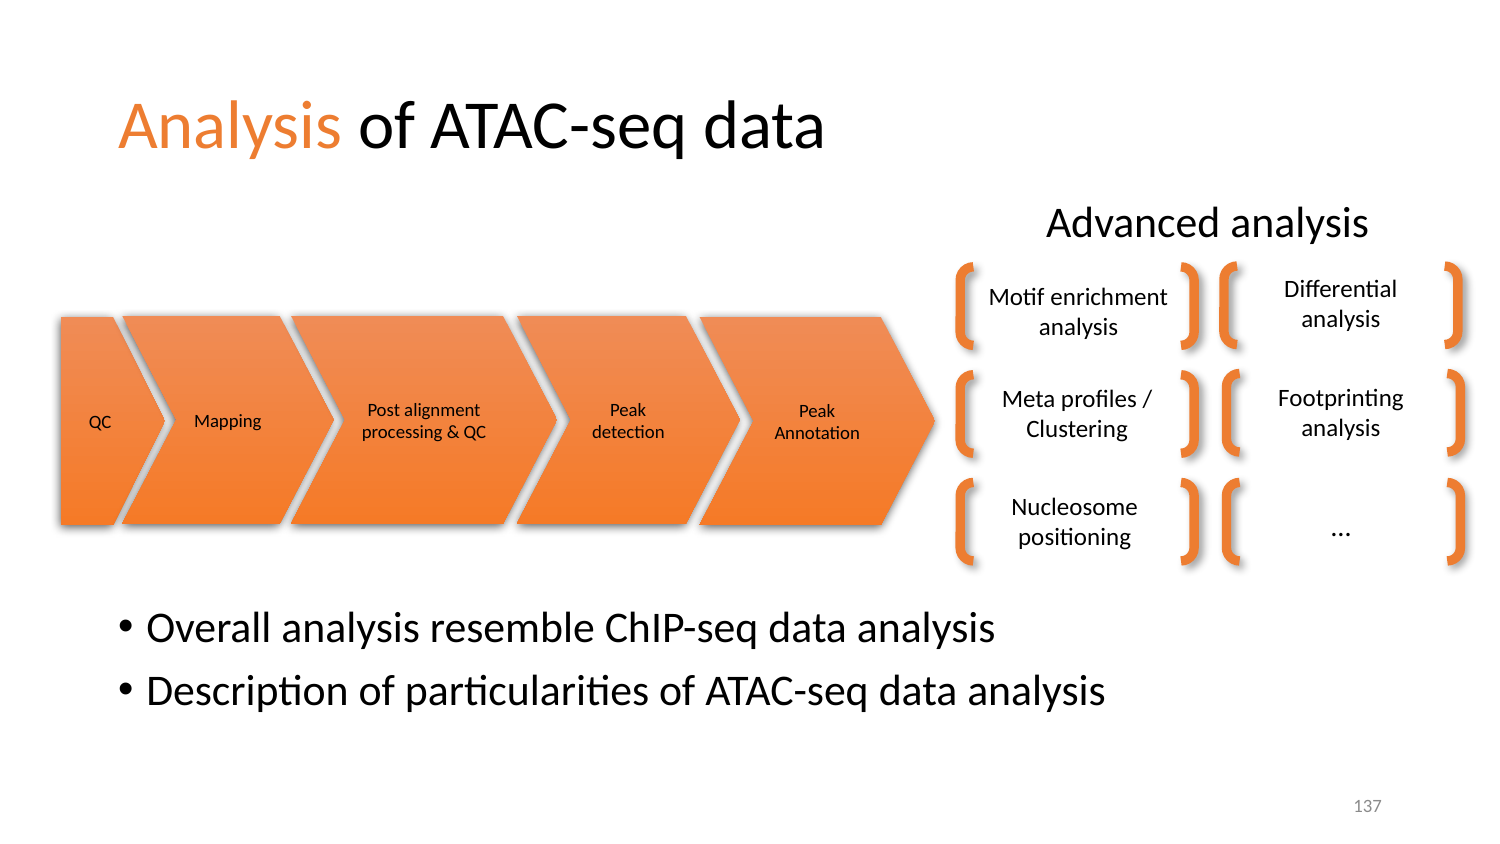

# Analysis of ATAC-seq data
Advanced analysis
Differential analysis

Motif enrichment analysis
Mapping
Post alignment processing & QC
Peak detection
QC
Peak Annotation

Footprinting analysis

Meta profiles /
Clustering

Nucleosome positioning
…
Overall analysis resemble ChIP-seq data analysis
Description of particularities of ATAC-seq data analysis
137